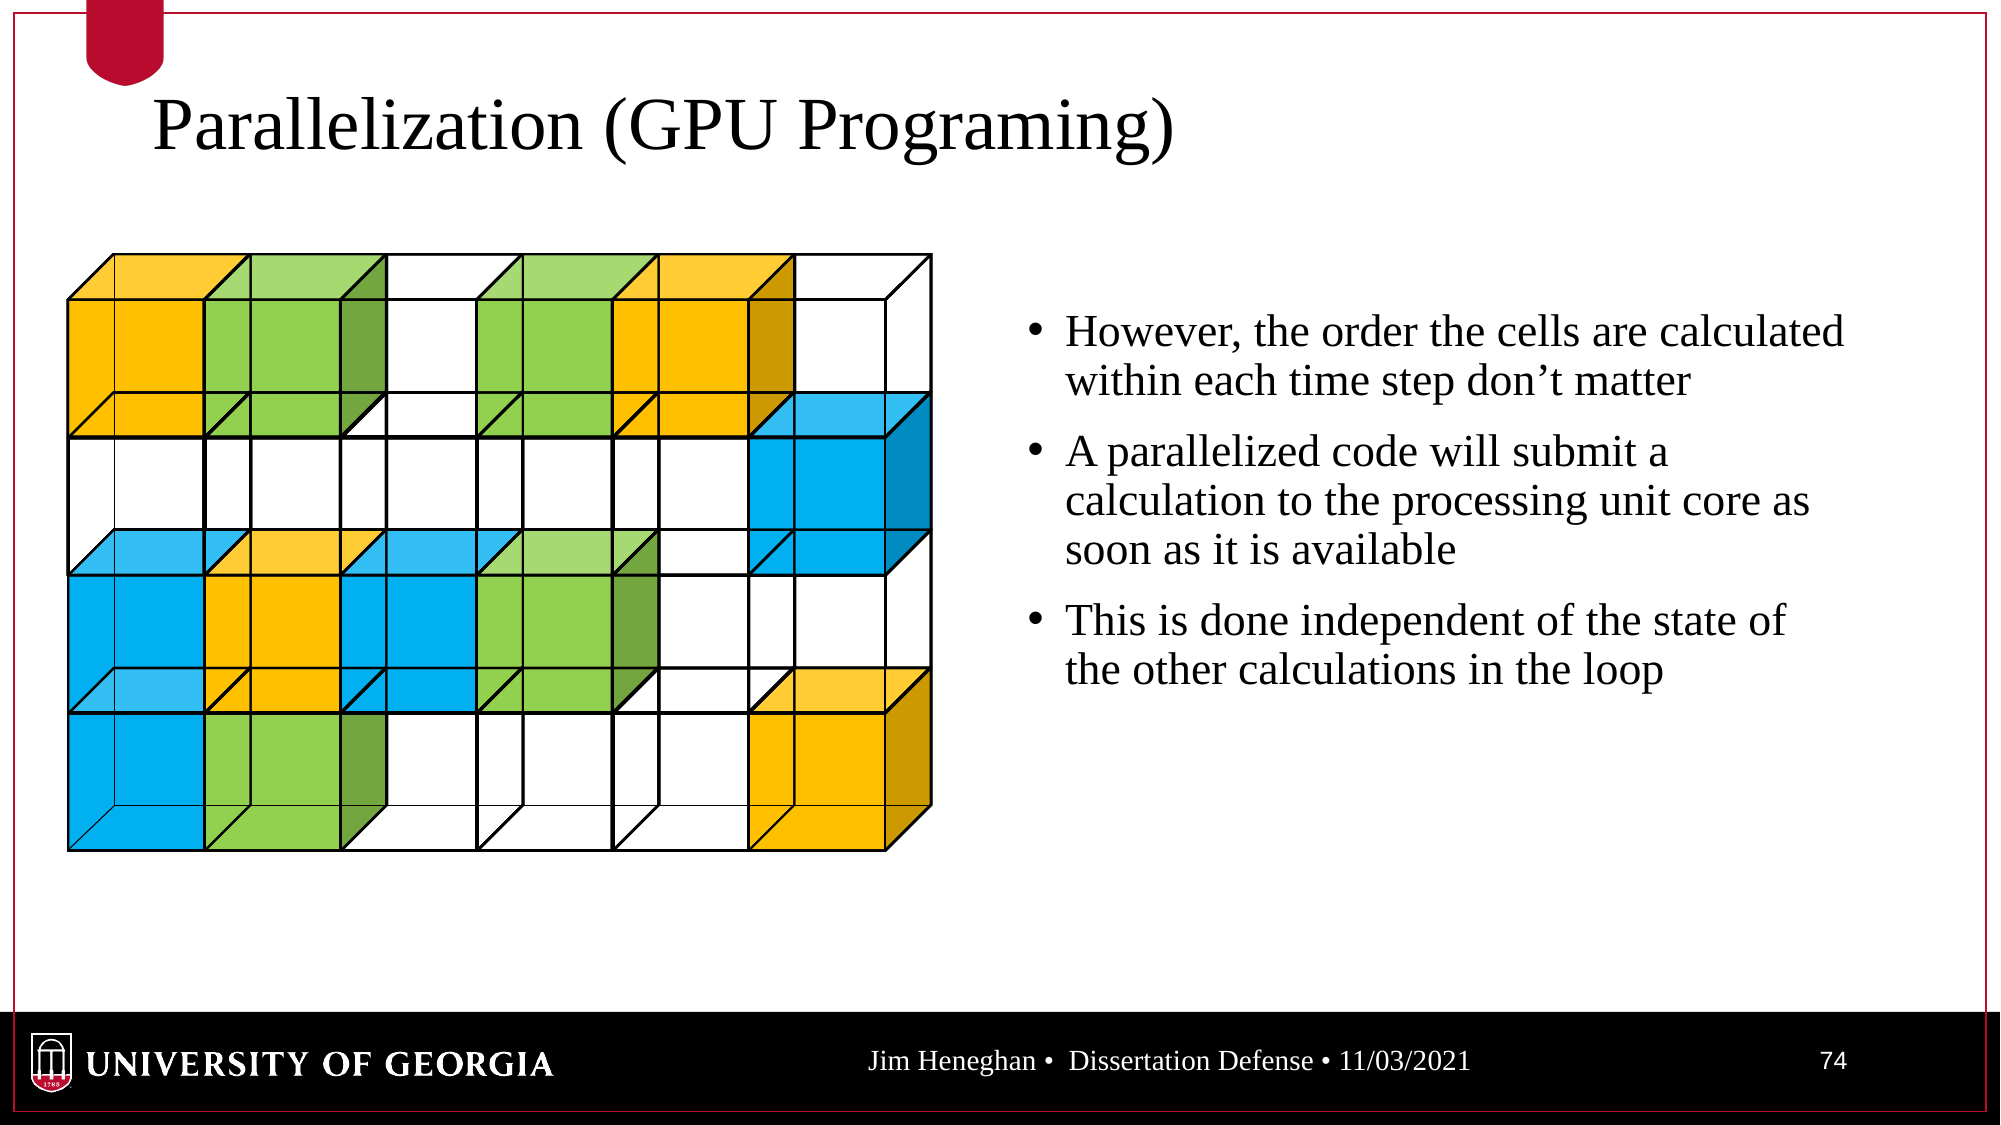

# Parallelization (GPU Programing)

However, the order the cells are calculated within each time step don’t matter
A parallelized code will submit a calculation to the processing unit core as soon as it is available
This is done independent of the state of the other calculations in the loop
Jim Heneghan •  Dissertation Defense • 11/03/2021
74